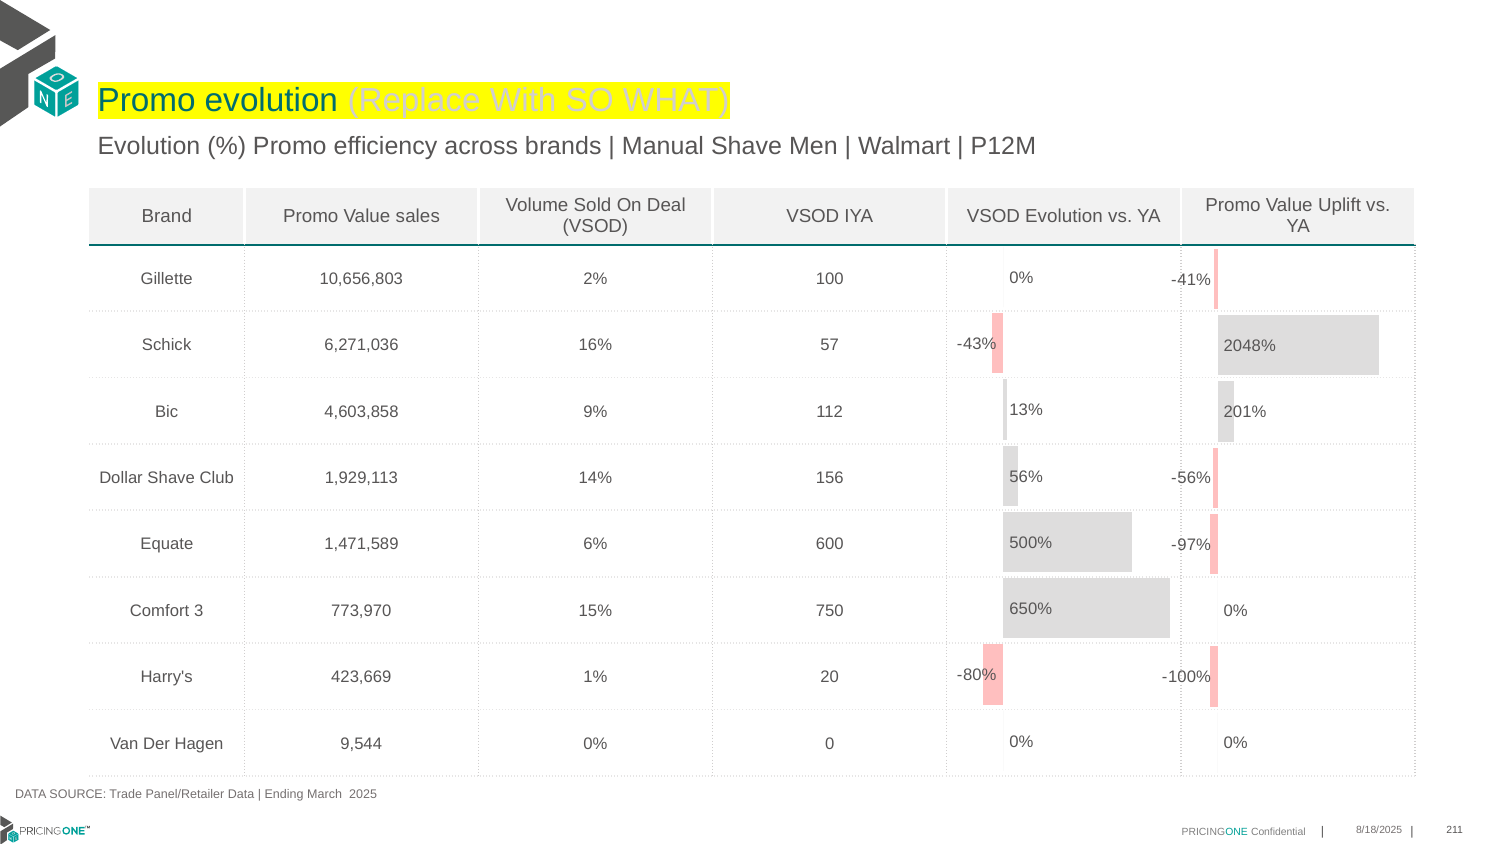

# Promo evolution (Replace With SO WHAT)
Evolution (%) Promo efficiency across brands | Manual Shave Men | Walmart | P12M
| Brand | Promo Value sales | Volume Sold On Deal (VSOD) | VSOD IYA | VSOD Evolution vs. YA | Promo Value Uplift vs. YA |
| --- | --- | --- | --- | --- | --- |
| Gillette | 10,656,803 | 2% | 100 |  |  |
| Schick | 6,271,036 | 16% | 57 |  |  |
| Bic | 4,603,858 | 9% | 112 |  |  |
| Dollar Shave Club | 1,929,113 | 14% | 156 |  |  |
| Equate | 1,471,589 | 6% | 600 |  |  |
| Comfort 3 | 773,970 | 15% | 750 |  |  |
| Harry's | 423,669 | 1% | 20 |  |  |
| Van Der Hagen | 9,544 | 0% | 0 |  |  |

### Chart

| Category | VSOD Evaluation vs YA |
|---|---|
| Gillette | 0.0 |
| Schick | -0.42900000000000005 |
| Bic | 0.125 |
| Dollar Shave Club | 0.556 |
| Equate | 5.0 |
| Comfort 3 | 6.5 |
| Harry's | -0.8 |
| Van Der Hagen | 0.0 |

### Chart

| Category | Promo Value Uplift vs YA |
|---|---|
| Gillette | -0.4137634381165459 |
| Schick | 20.480047443050726 |
| Bic | 2.0059564876972766 |
| Dollar Shave Club | -0.5648720309073647 |
| Equate | -0.9658625105445503 |
| Comfort 3 | 0.0 |
| Harry's | -1.0 |
| Van Der Hagen | 0.0 |
DATA SOURCE: Trade Panel/Retailer Data | Ending March  2025

8/18/2025
211